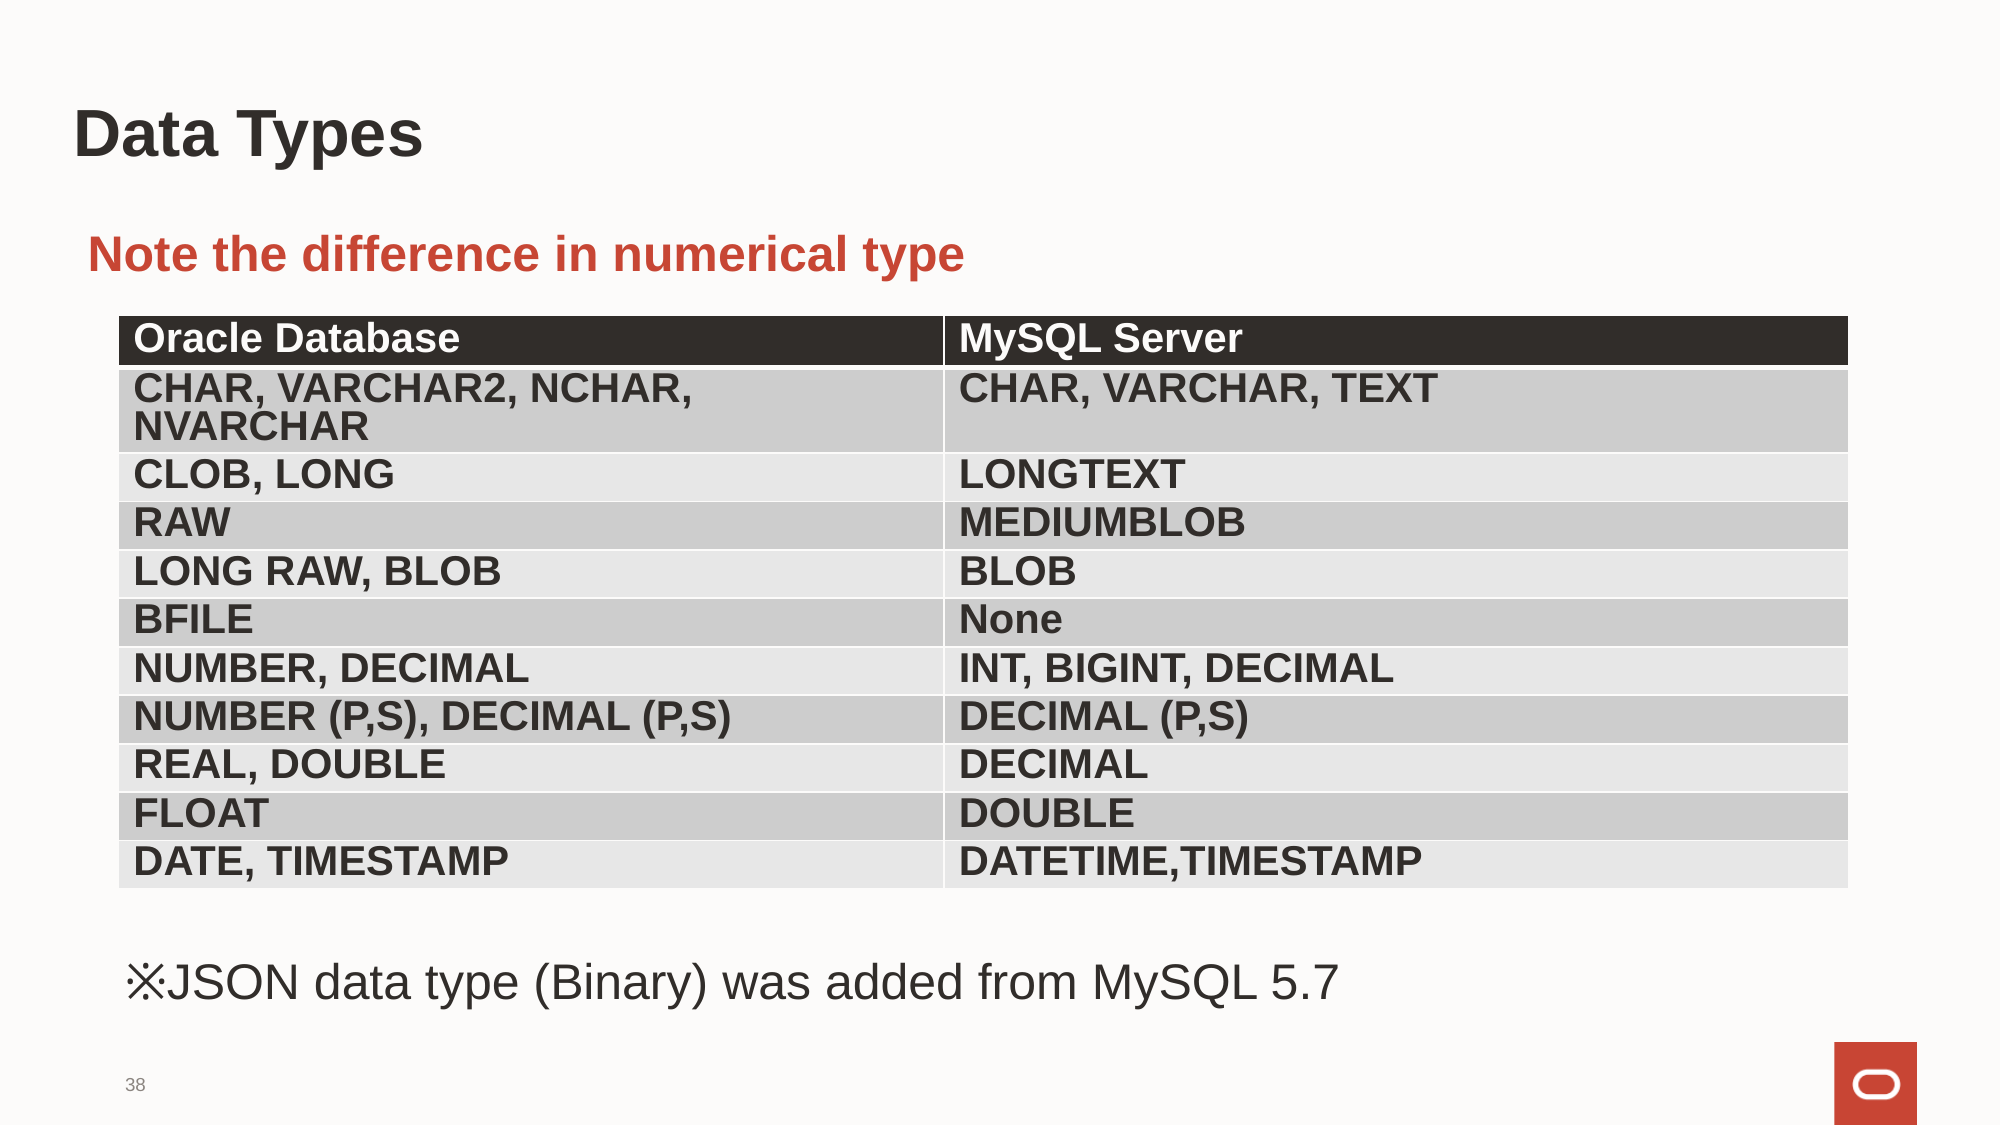

# Data Types
Note the difference in numerical type
| Oracle Database | MySQL Server |
| --- | --- |
| CHAR, VARCHAR2, NCHAR, NVARCHAR | CHAR, VARCHAR, TEXT |
| CLOB, LONG | LONGTEXT |
| RAW | MEDIUMBLOB |
| LONG RAW, BLOB | BLOB |
| BFILE | None |
| NUMBER, DECIMAL | INT, BIGINT, DECIMAL |
| NUMBER (P,S), DECIMAL (P,S) | DECIMAL (P,S) |
| REAL, DOUBLE | DECIMAL |
| FLOAT | DOUBLE |
| DATE, TIMESTAMP | DATETIME,TIMESTAMP |
※JSON data type (Binary) was added from MySQL 5.7
38